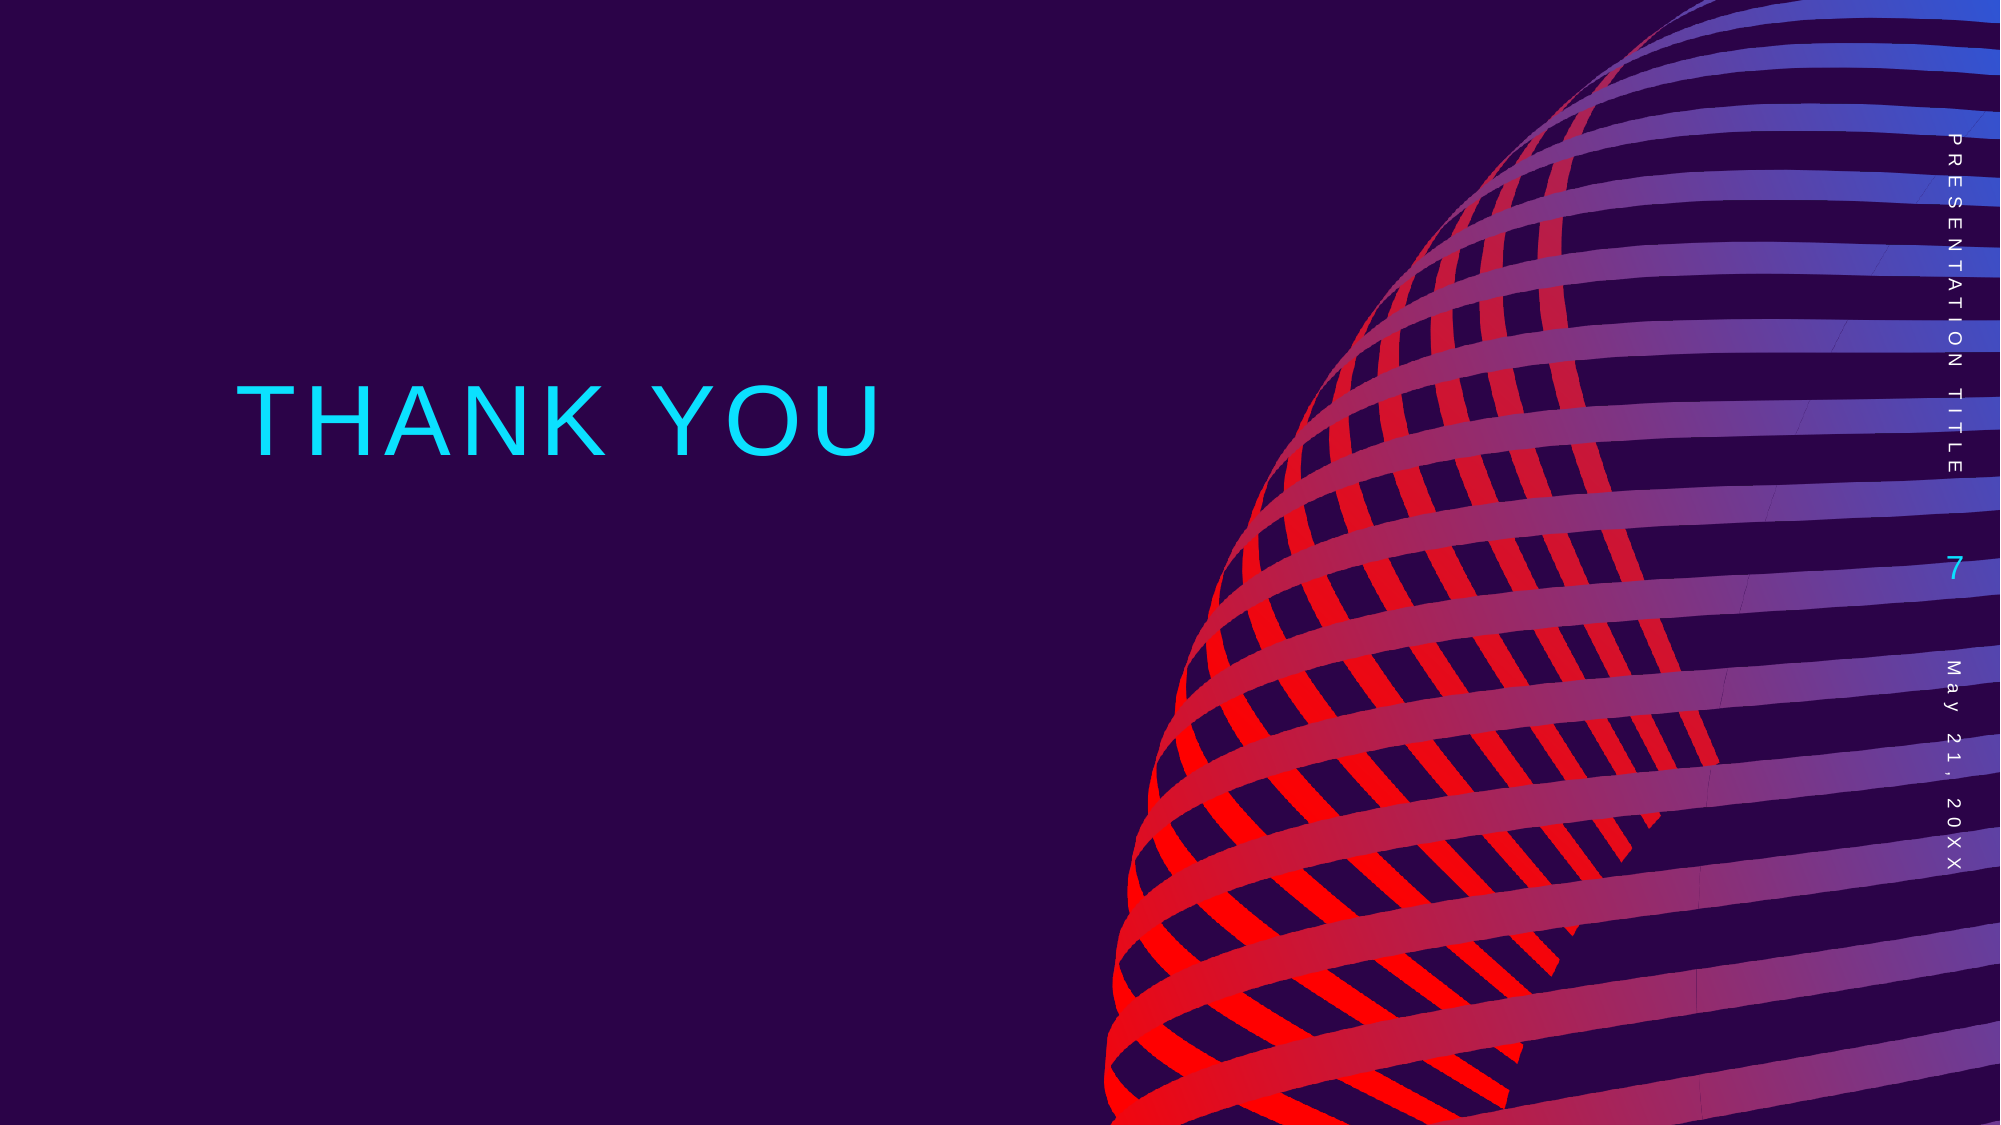

# Thank you
PRESENTATION TITLE
7
May 21, 20XX